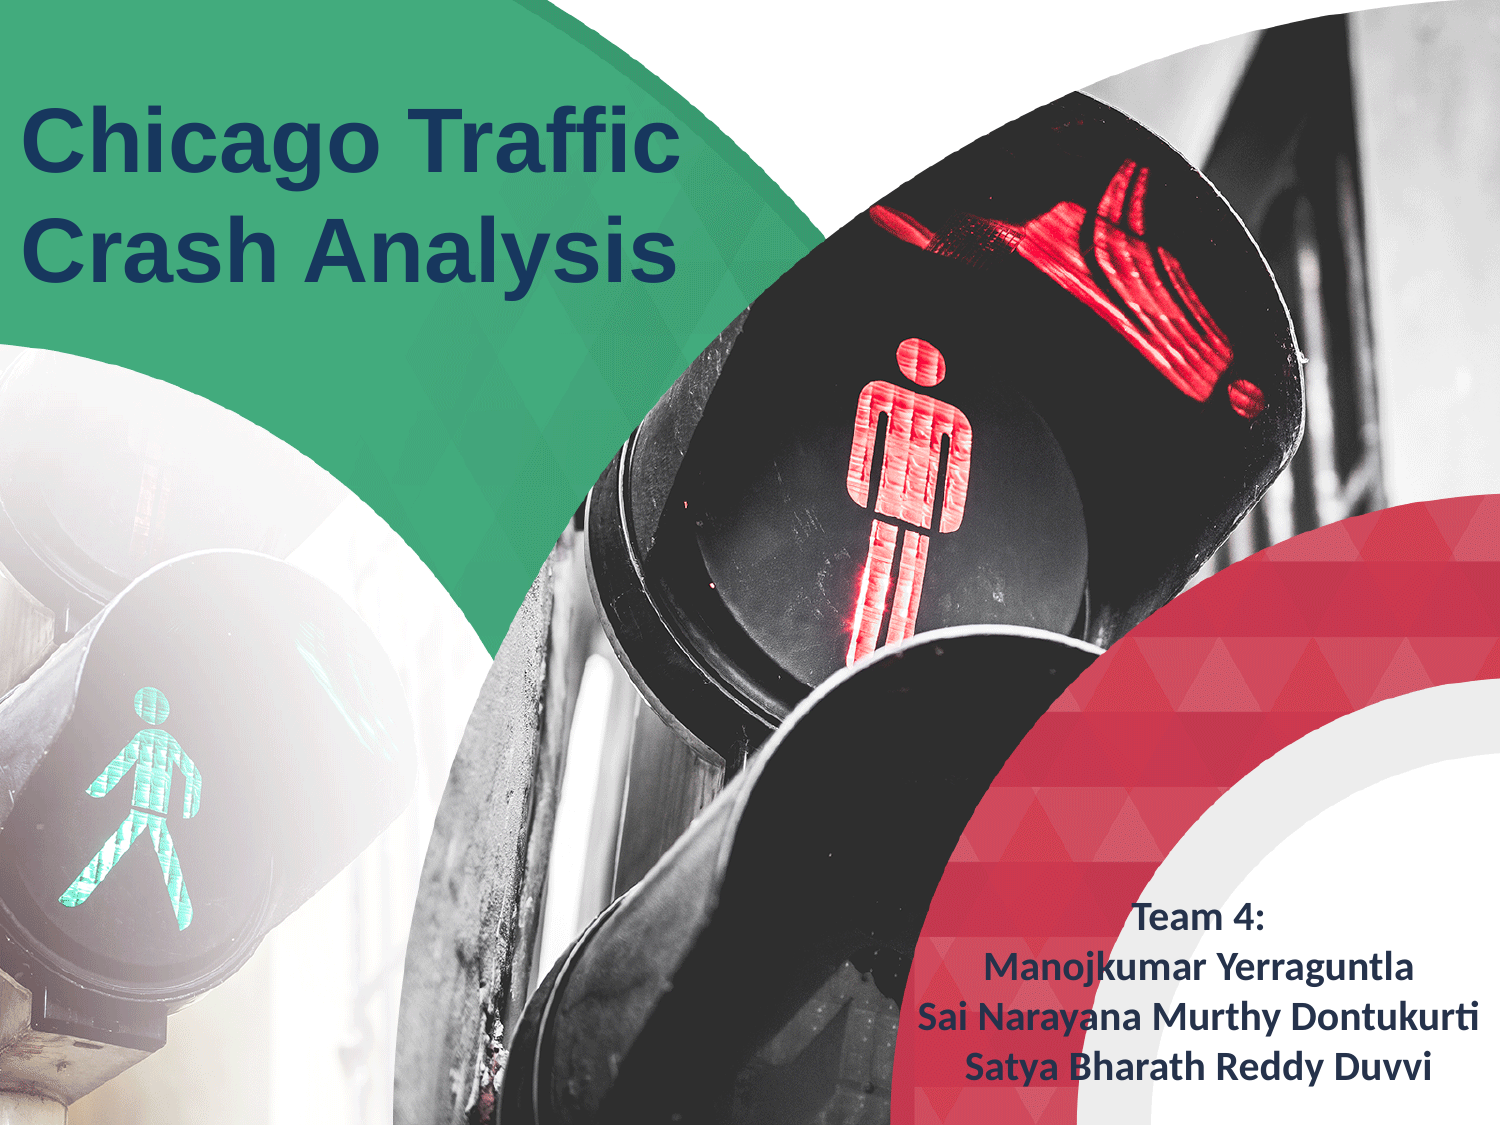

# Chicago Traffic Crash Analysis
Team 4:
Manojkumar Yerraguntla
Sai Narayana Murthy Dontukurti
Satya Bharath Reddy Duvvi